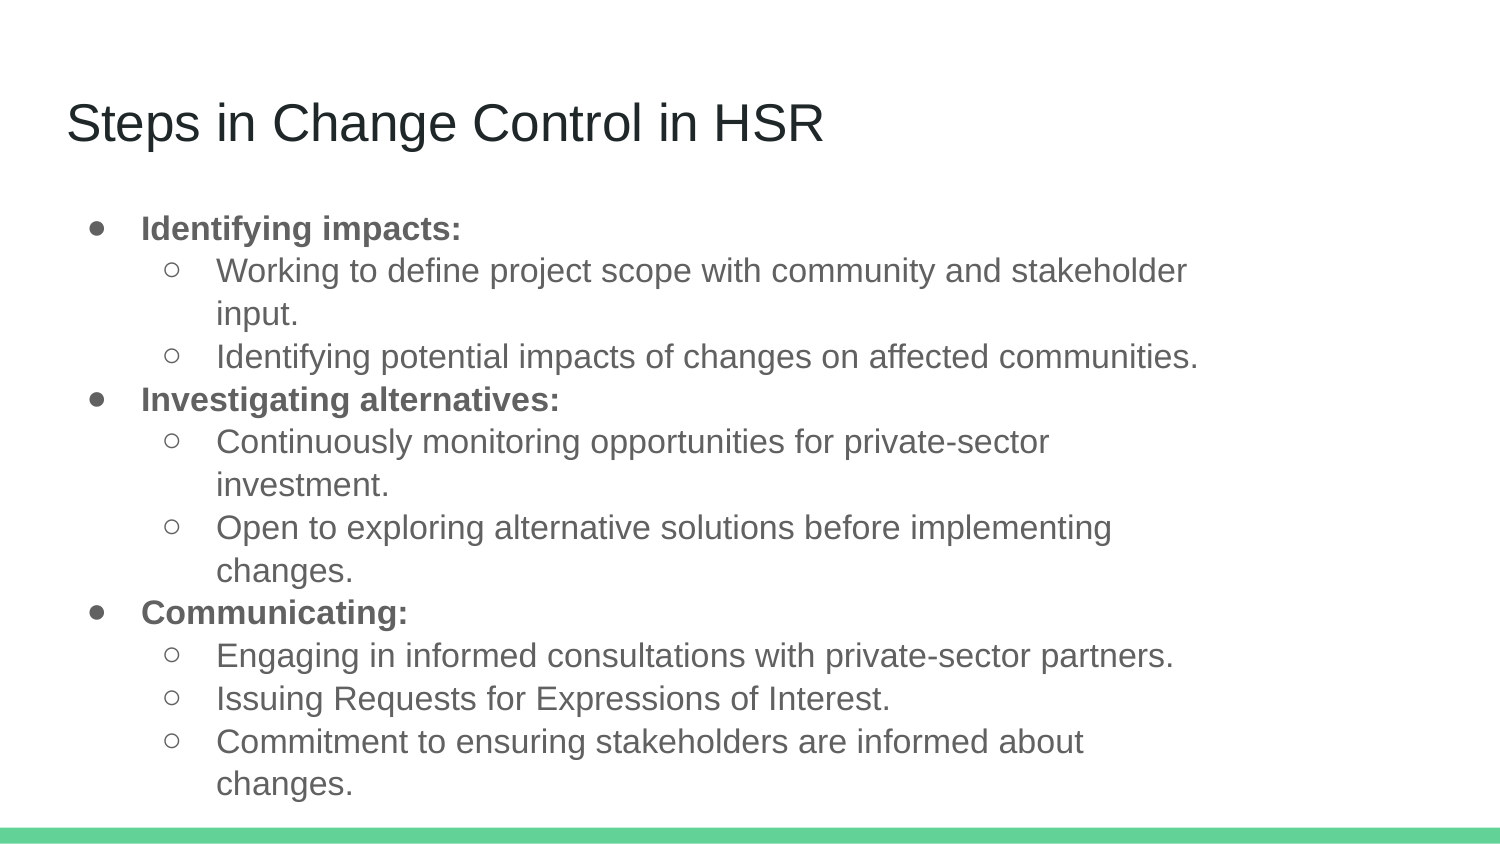

# Steps in Change Control in HSR
Identifying impacts:
Working to define project scope with community and stakeholder input.
Identifying potential impacts of changes on affected communities.
Investigating alternatives:
Continuously monitoring opportunities for private-sector investment.
Open to exploring alternative solutions before implementing changes.
Communicating:
Engaging in informed consultations with private-sector partners.
Issuing Requests for Expressions of Interest.
Commitment to ensuring stakeholders are informed about changes.